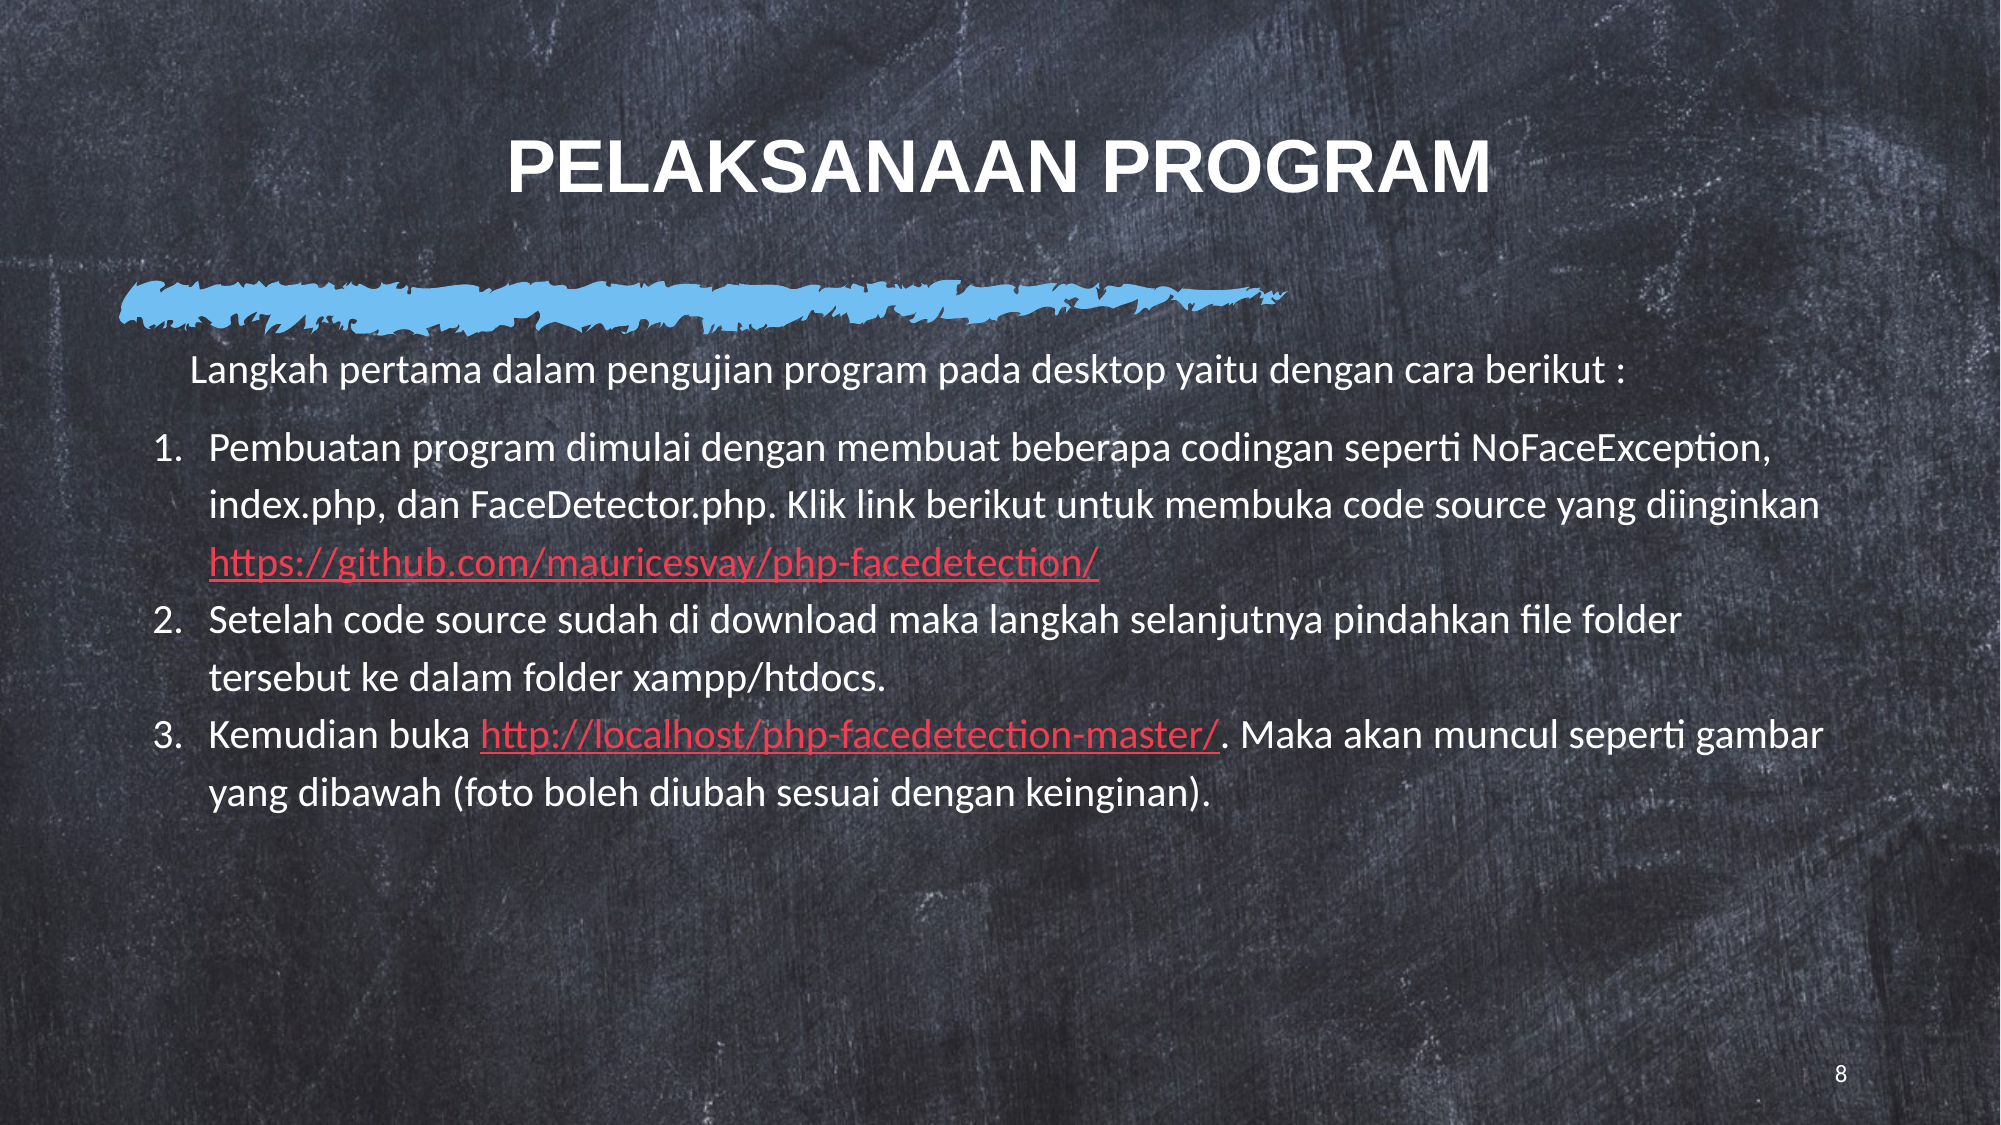

# PELAKSANAAN PROGRAM
Langkah pertama dalam pengujian program pada desktop yaitu dengan cara berikut :
Pembuatan program dimulai dengan membuat beberapa codingan seperti NoFaceException, index.php, dan FaceDetector.php. Klik link berikut untuk membuka code source yang diinginkan https://github.com/mauricesvay/php-facedetection/
Setelah code source sudah di download maka langkah selanjutnya pindahkan file folder tersebut ke dalam folder xampp/htdocs.
Kemudian buka http://localhost/php-facedetection-master/. Maka akan muncul seperti gambar yang dibawah (foto boleh diubah sesuai dengan keinginan).
8